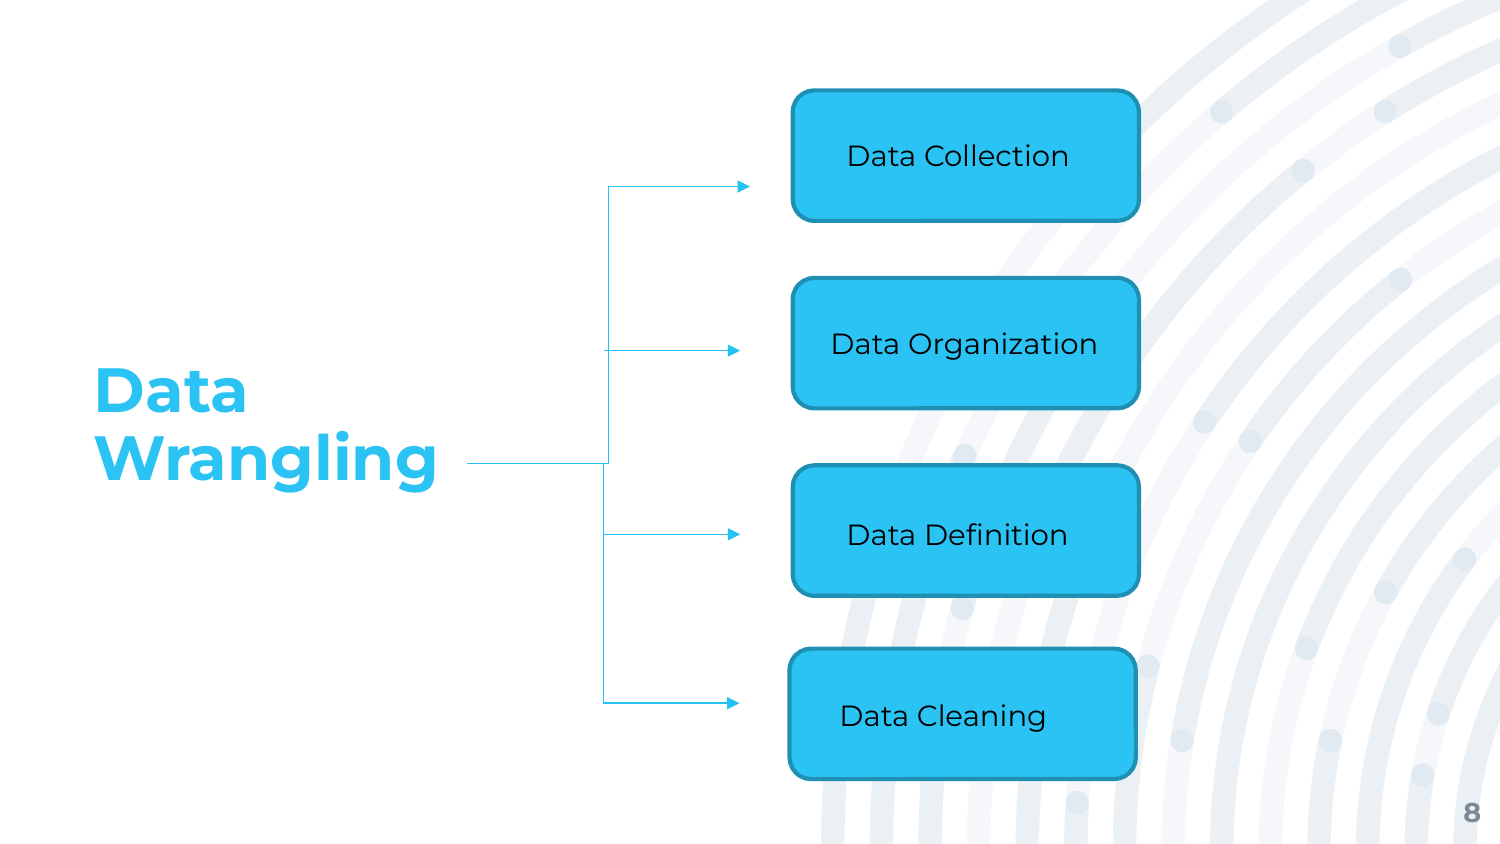

Data Collection

Data Organization
Data Wrangling

Data Definition

Data Cleaning
8